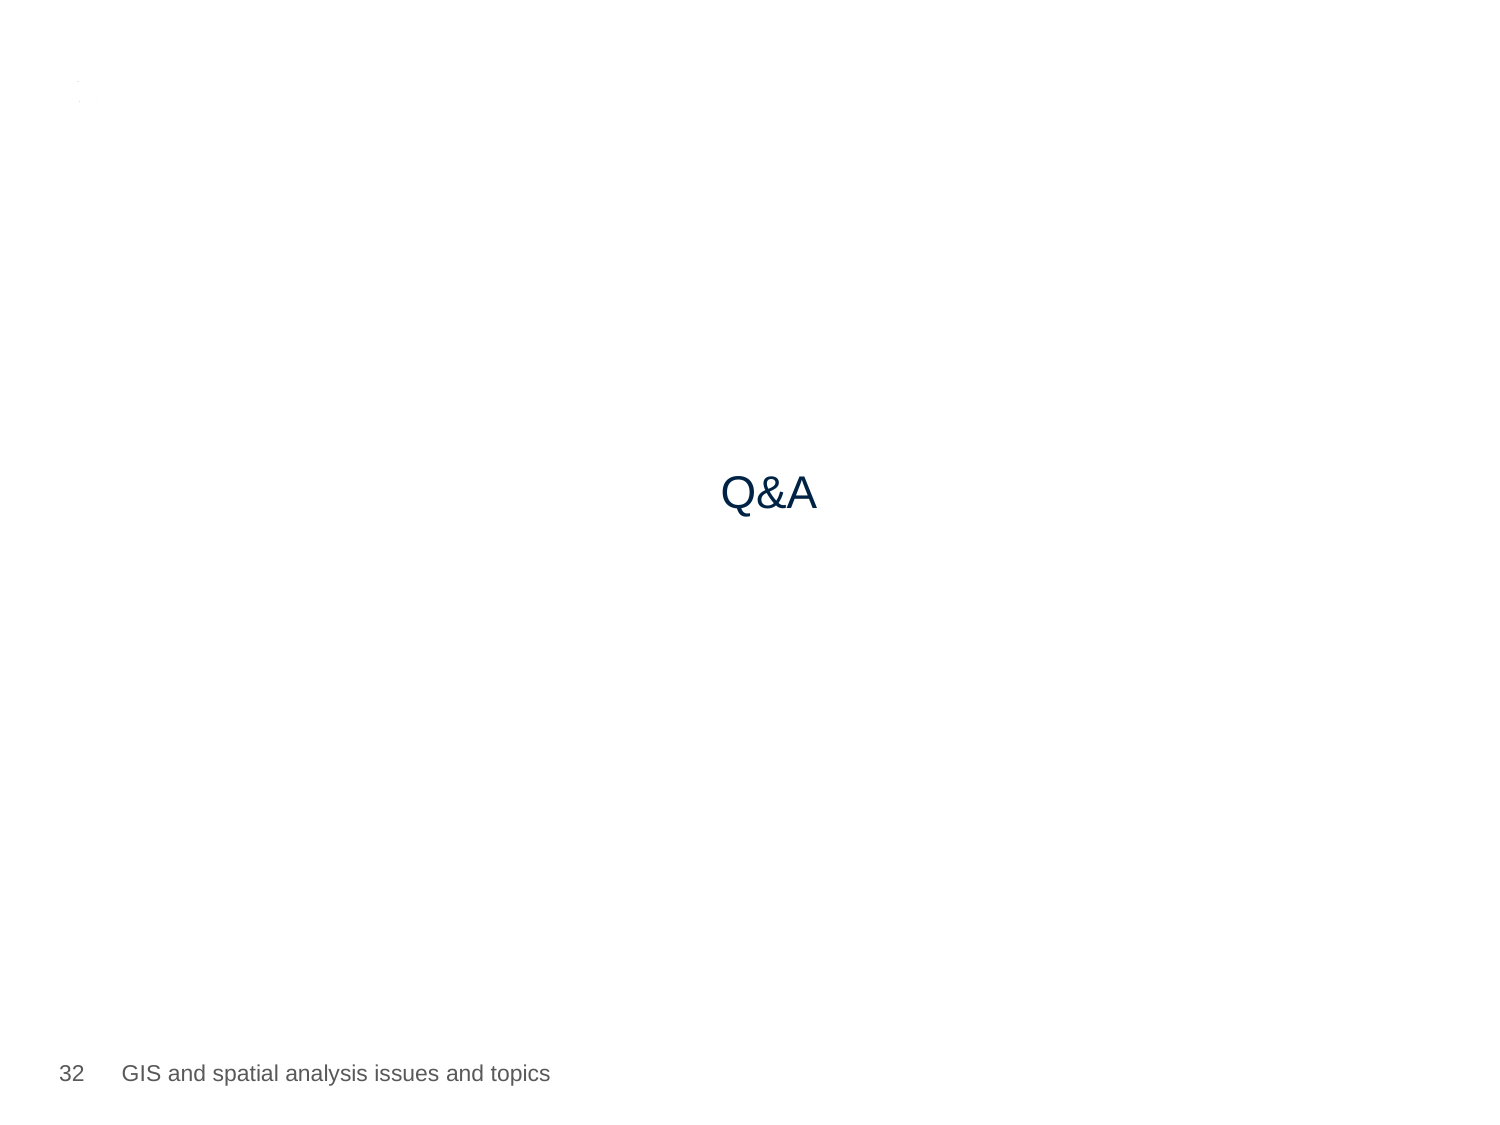

Q&A
32
GIS and spatial analysis issues and topics